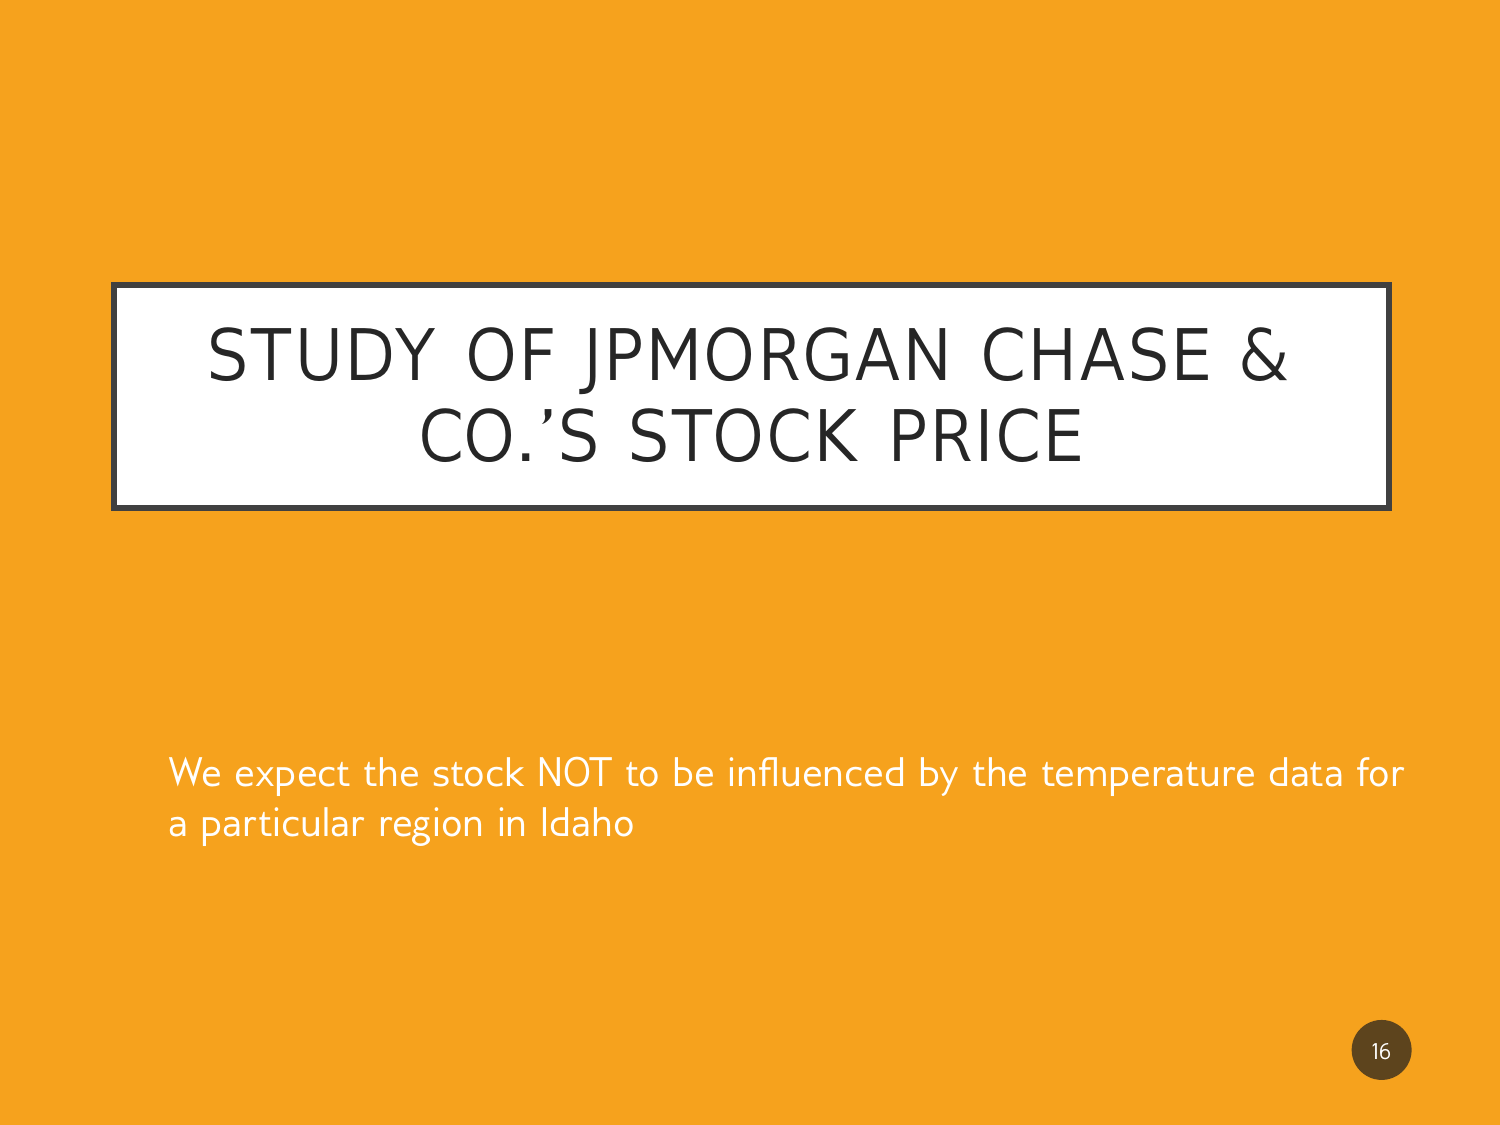

# STUDY of JPMorgan Chase & Co.’s stock price
We expect the stock NOT to be influenced by the temperature data for a particular region in Idaho
16